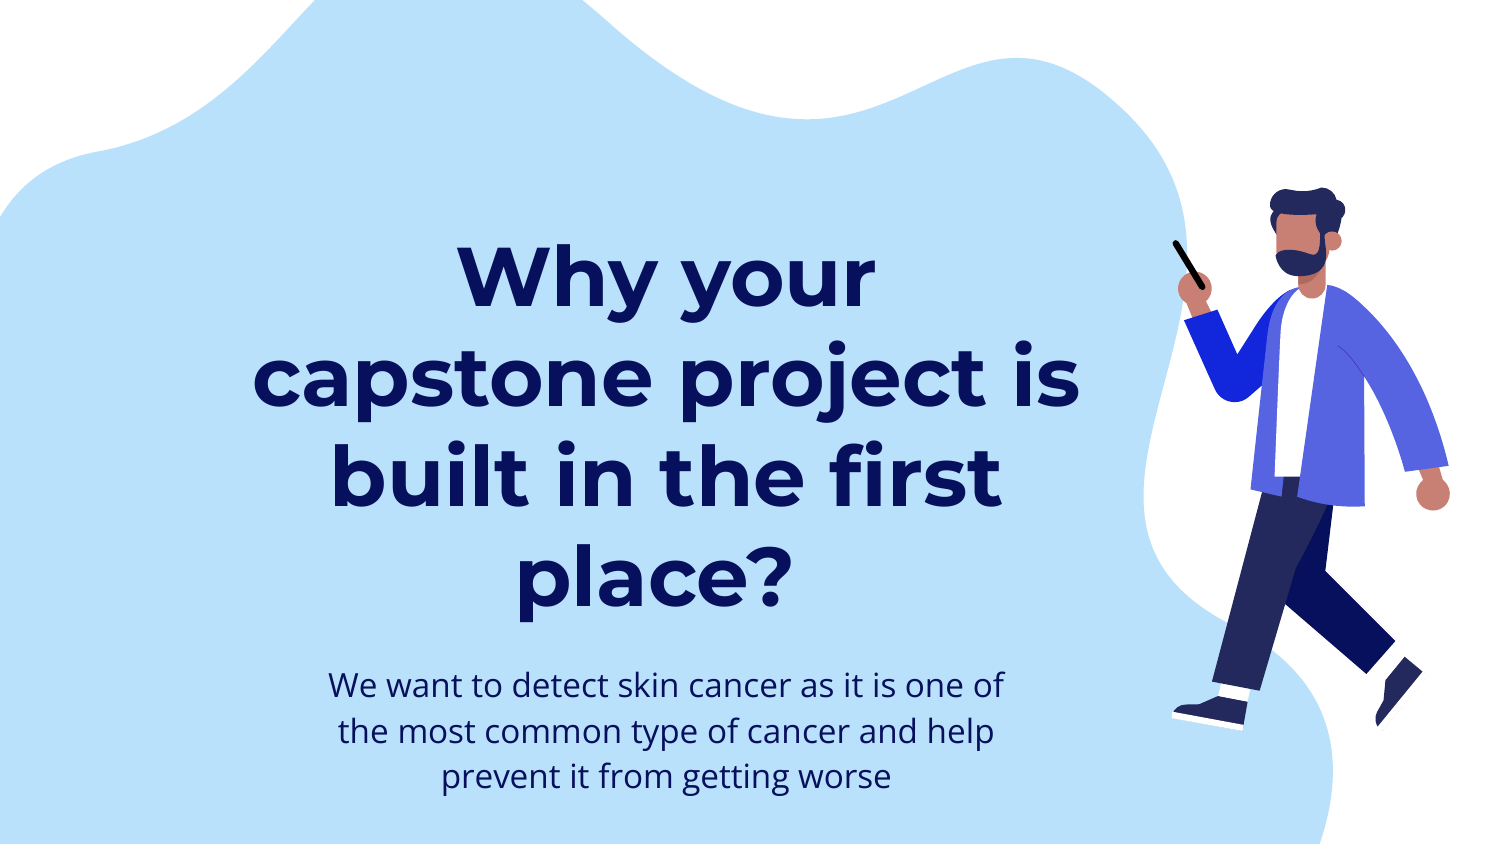

# Why your capstone project is built in the first place?
We want to detect skin cancer as it is one of the most common type of cancer and help prevent it from getting worse